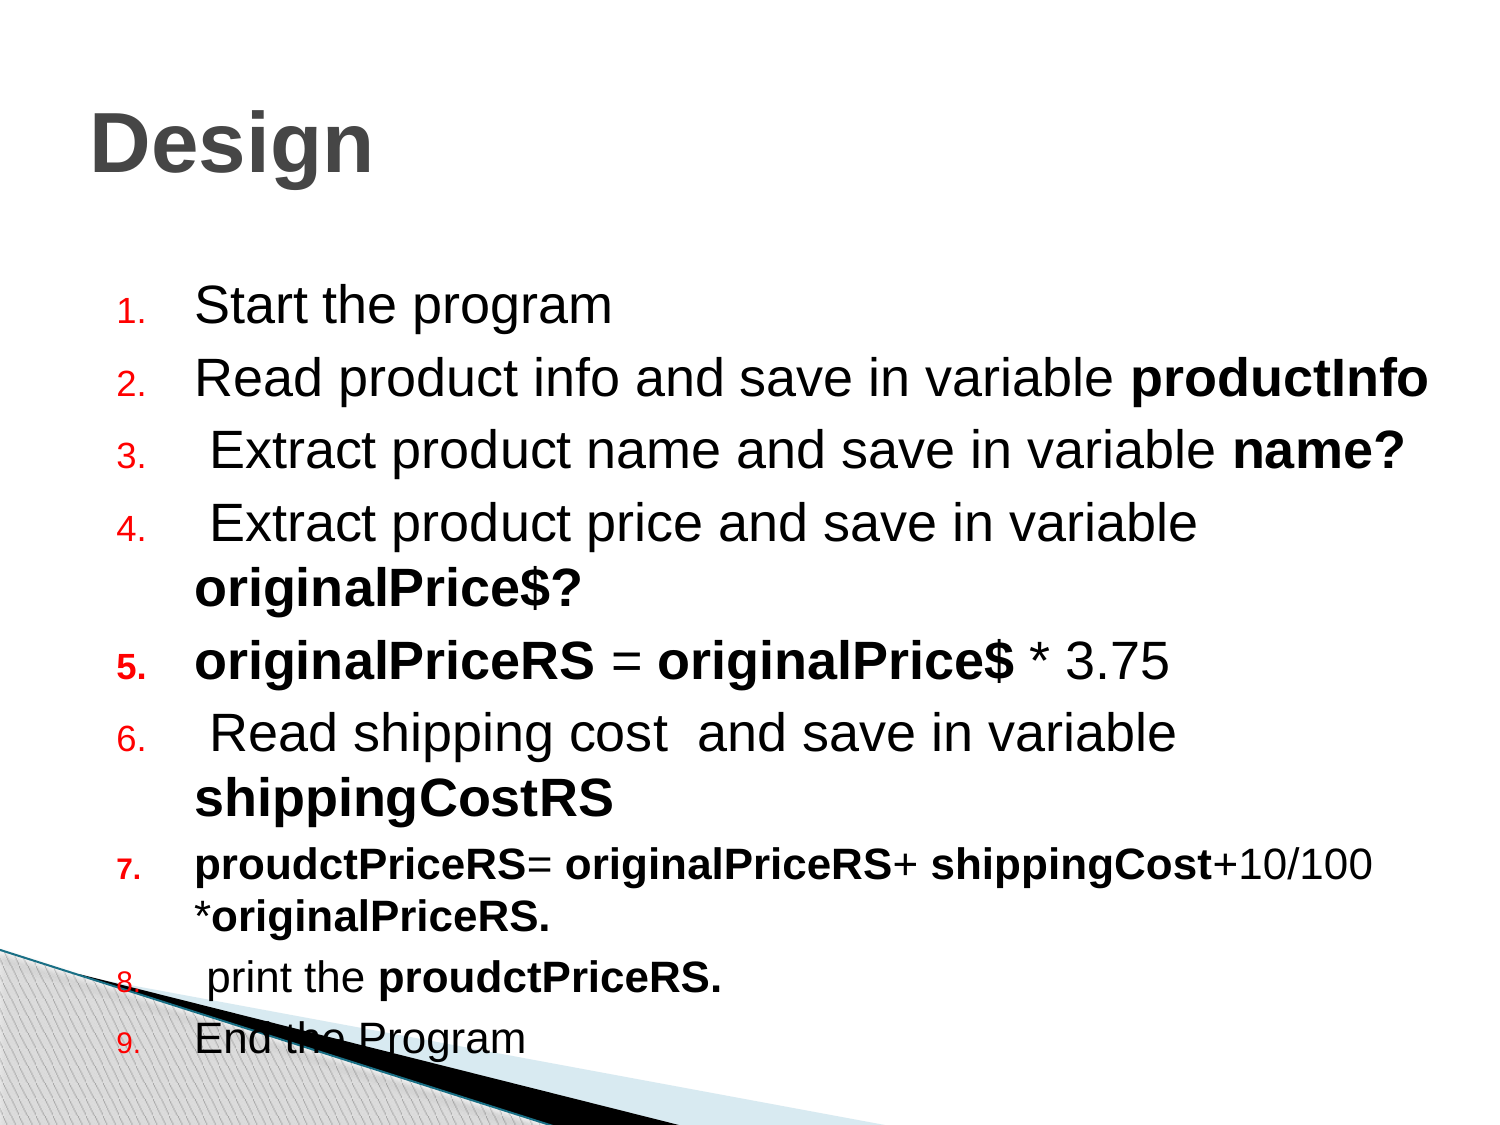

# Design
Start the program
Read product info and save in variable productInfo
 Extract product name and save in variable name?
 Extract product price and save in variable originalPrice$?
originalPriceRS = originalPrice$ * 3.75
 Read shipping cost  and save in variable shippingCostRS
proudctPriceRS= originalPriceRS+ shippingCost+10/100 *originalPriceRS.
 print the proudctPriceRS.
End the Program